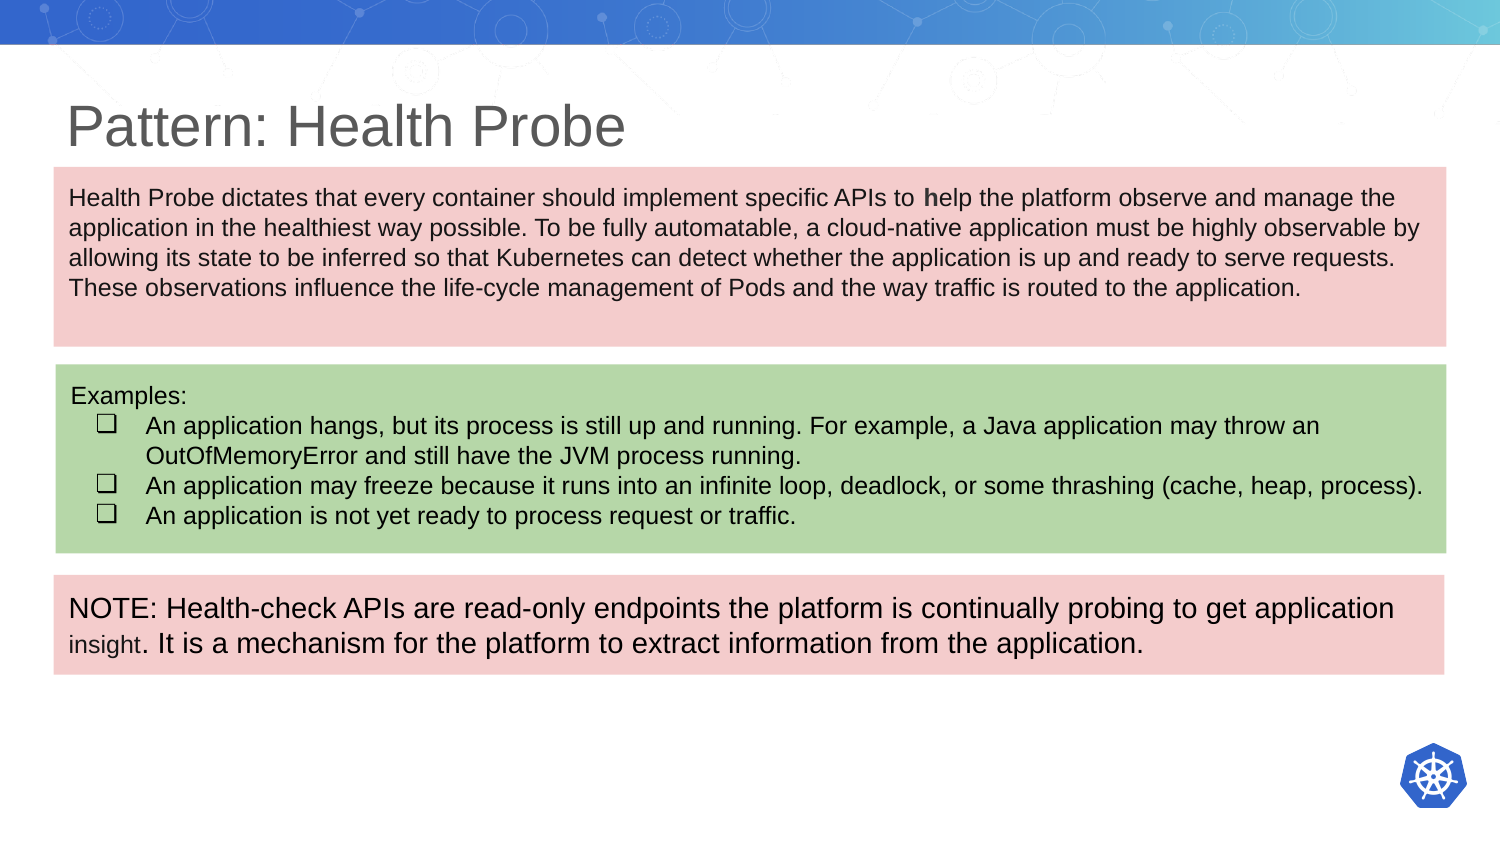

# Pattern: Health Probe
Health Probe dictates that every container should implement specific APIs to help the platform observe and manage the application in the healthiest way possible. To be fully automatable, a cloud-native application must be highly observable by allowing its state to be inferred so that Kubernetes can detect whether the application is up and ready to serve requests. These observations influence the life-cycle management of Pods and the way traffic is routed to the application.

Examples:
An application hangs, but its process is still up and running. For example, a Java application may throw an OutOfMemoryError and still have the JVM process running.
An application may freeze because it runs into an infinite loop, deadlock, or some thrashing (cache, heap, process).
An application is not yet ready to process request or traffic.

NOTE: Health-check APIs are read-only endpoints the platform is continually probing to get application insight. It is a mechanism for the platform to extract information from the application.